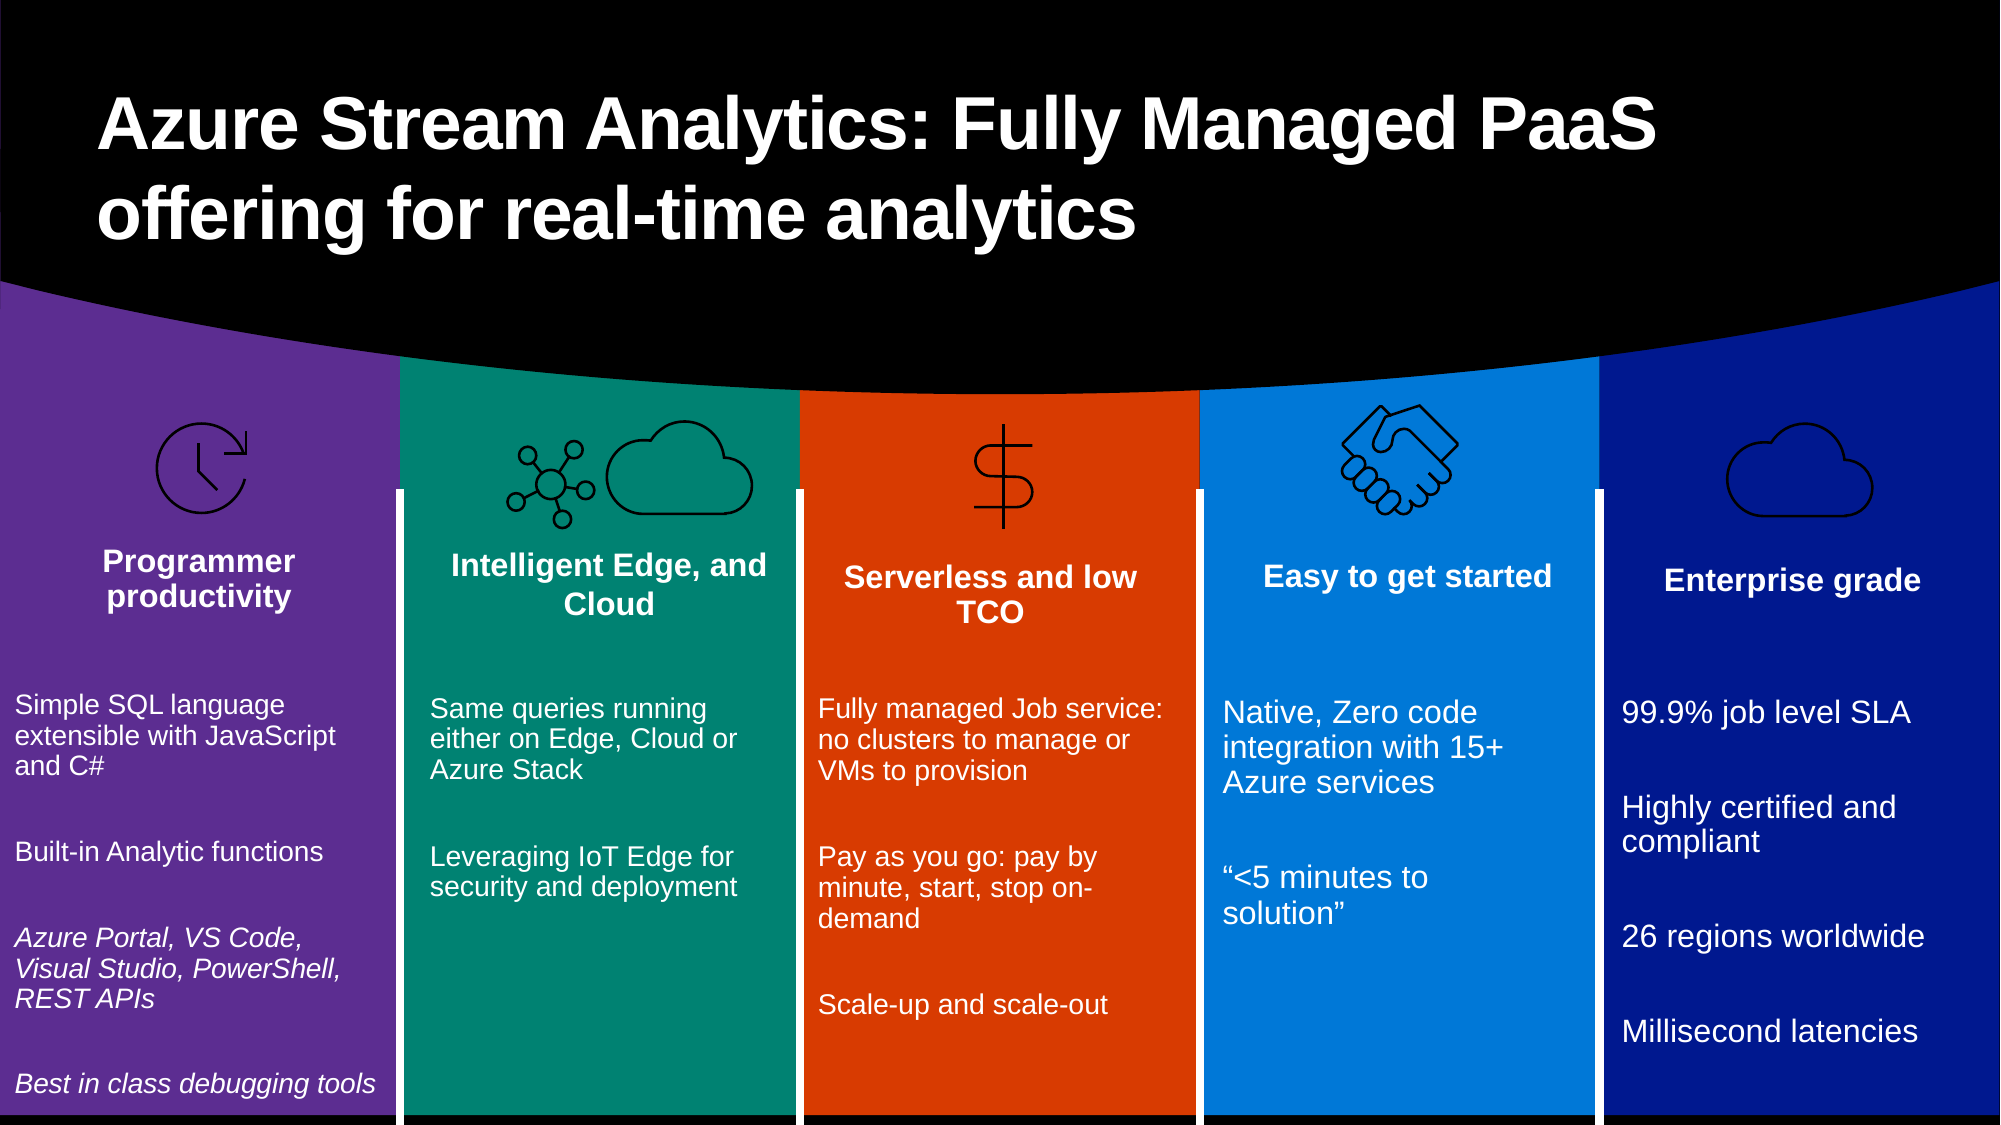

# Azure Stream Analytics: Fully Managed PaaS offering for real-time analytics

Intelligent Edge, and Cloud
Programmer productivity
Serverless and low TCO
Easy to get started
Enterprise grade
Simple SQL language extensible with JavaScript and C#

Built-in Analytic functions

Azure Portal, VS Code, Visual Studio, PowerShell, REST APIs

Best in class debugging tools
Same queries running either on Edge, Cloud or Azure Stack

Leveraging IoT Edge for security and deployment
Fully managed Job service: no clusters to manage or VMs to provision

Pay as you go: pay by minute, start, stop on-demand

Scale-up and scale-out
Native, Zero code integration with 15+ Azure services

“<5 minutes to solution”
99.9% job level SLA

Highly certified and compliant

26 regions worldwide

Millisecond latencies